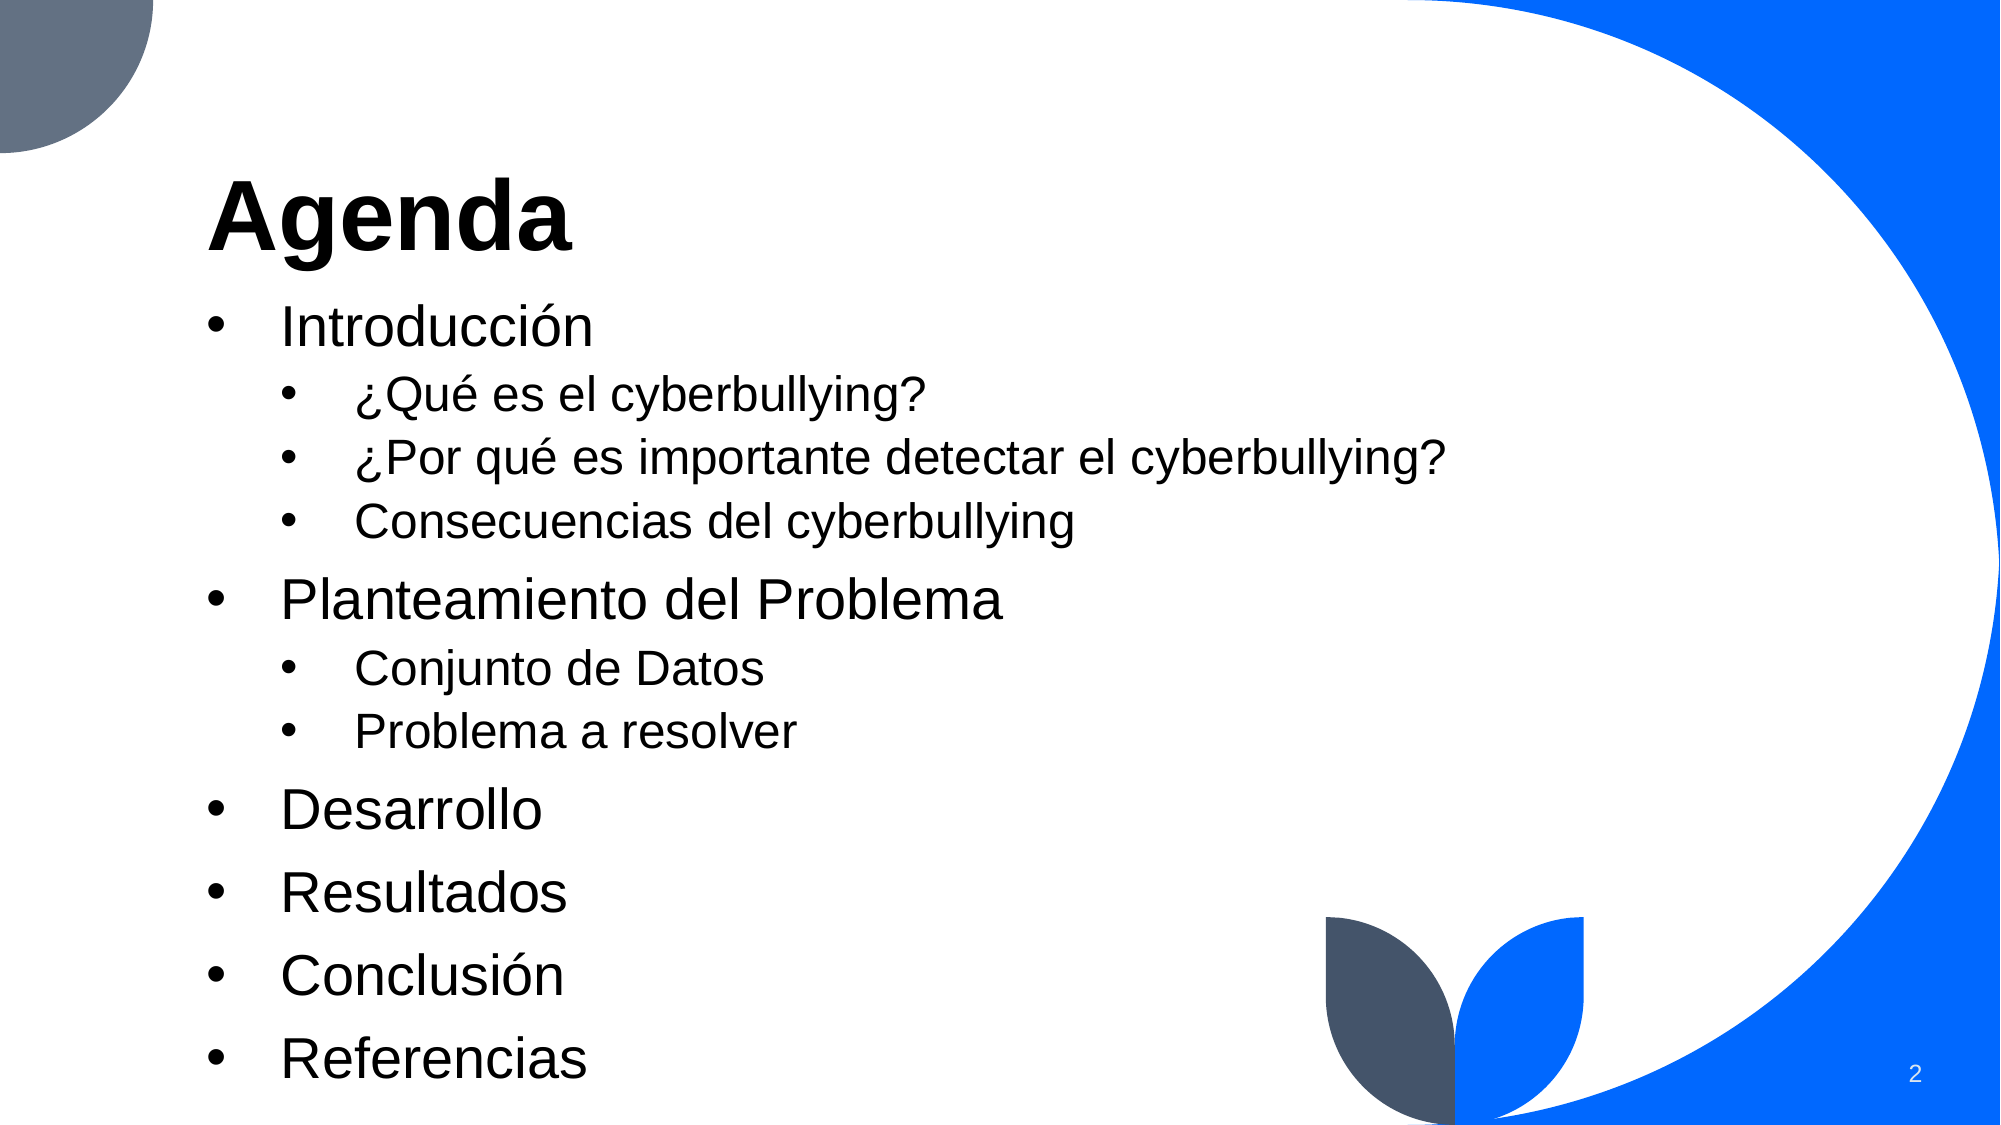

# Agenda
Introducción
¿Qué es el cyberbullying?
¿Por qué es importante detectar el cyberbullying?
Consecuencias del cyberbullying
Planteamiento del Problema
Conjunto de Datos
Problema a resolver
Desarrollo
Resultados
Conclusión
Referencias
2